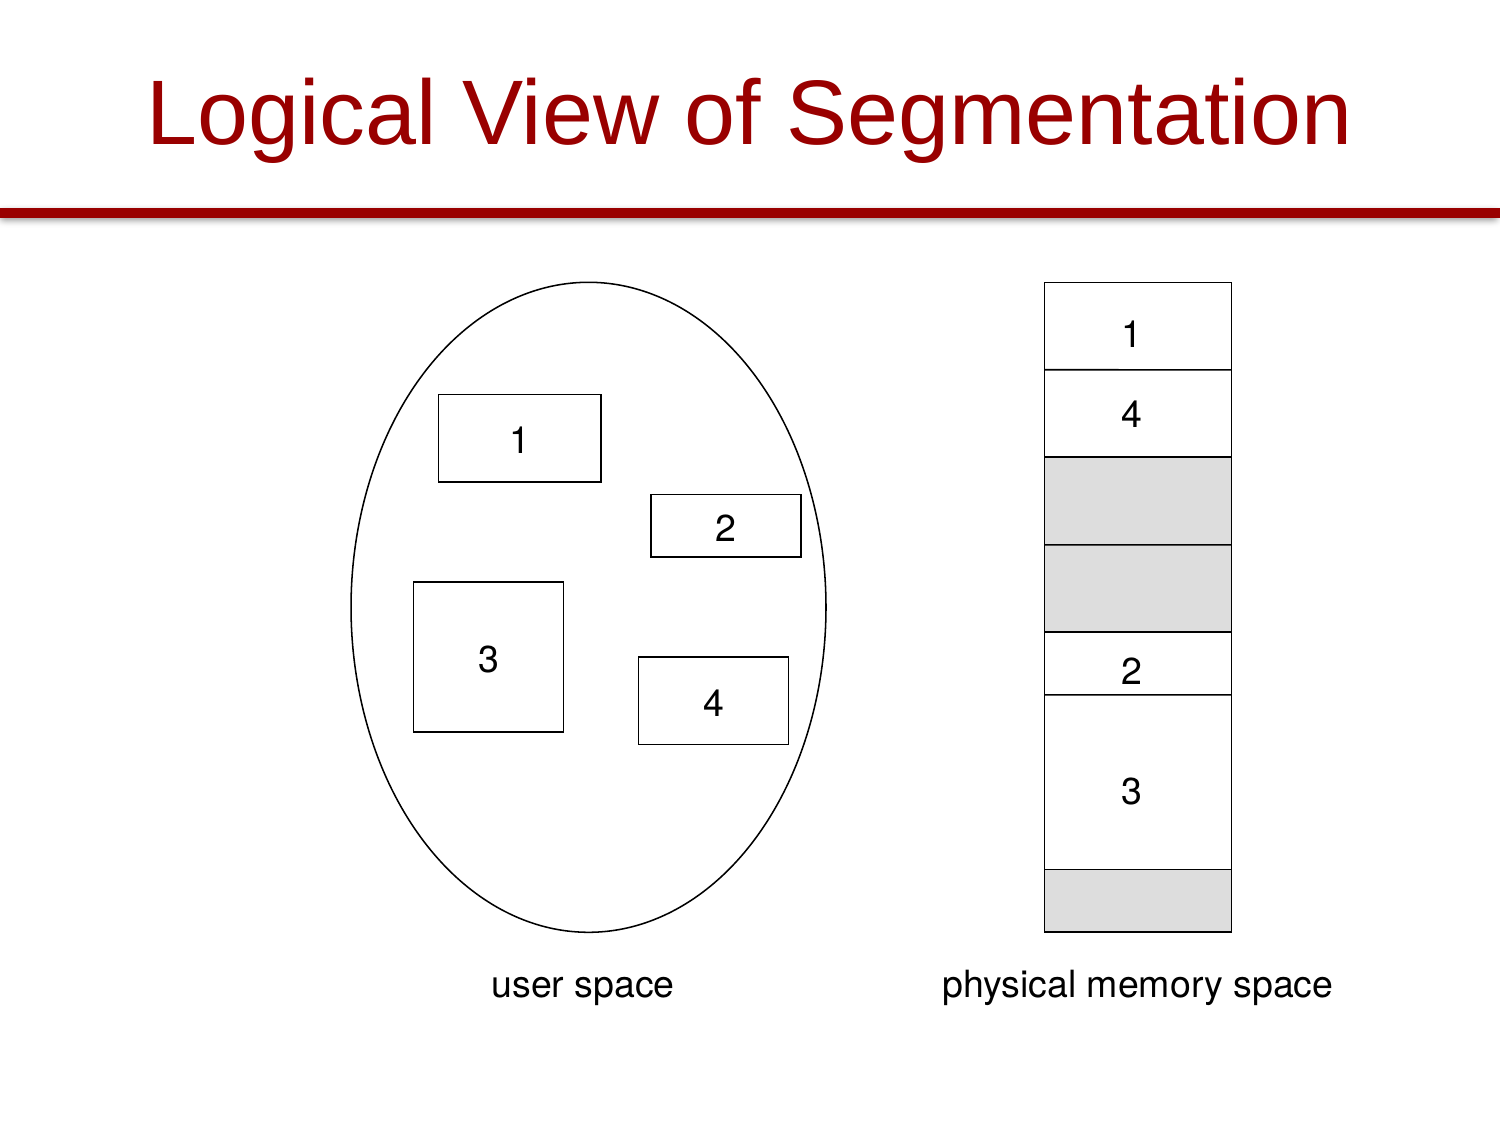

# Logical View of Segmentation

1
2
3
4
user space

1
4

2

3

physical memory space